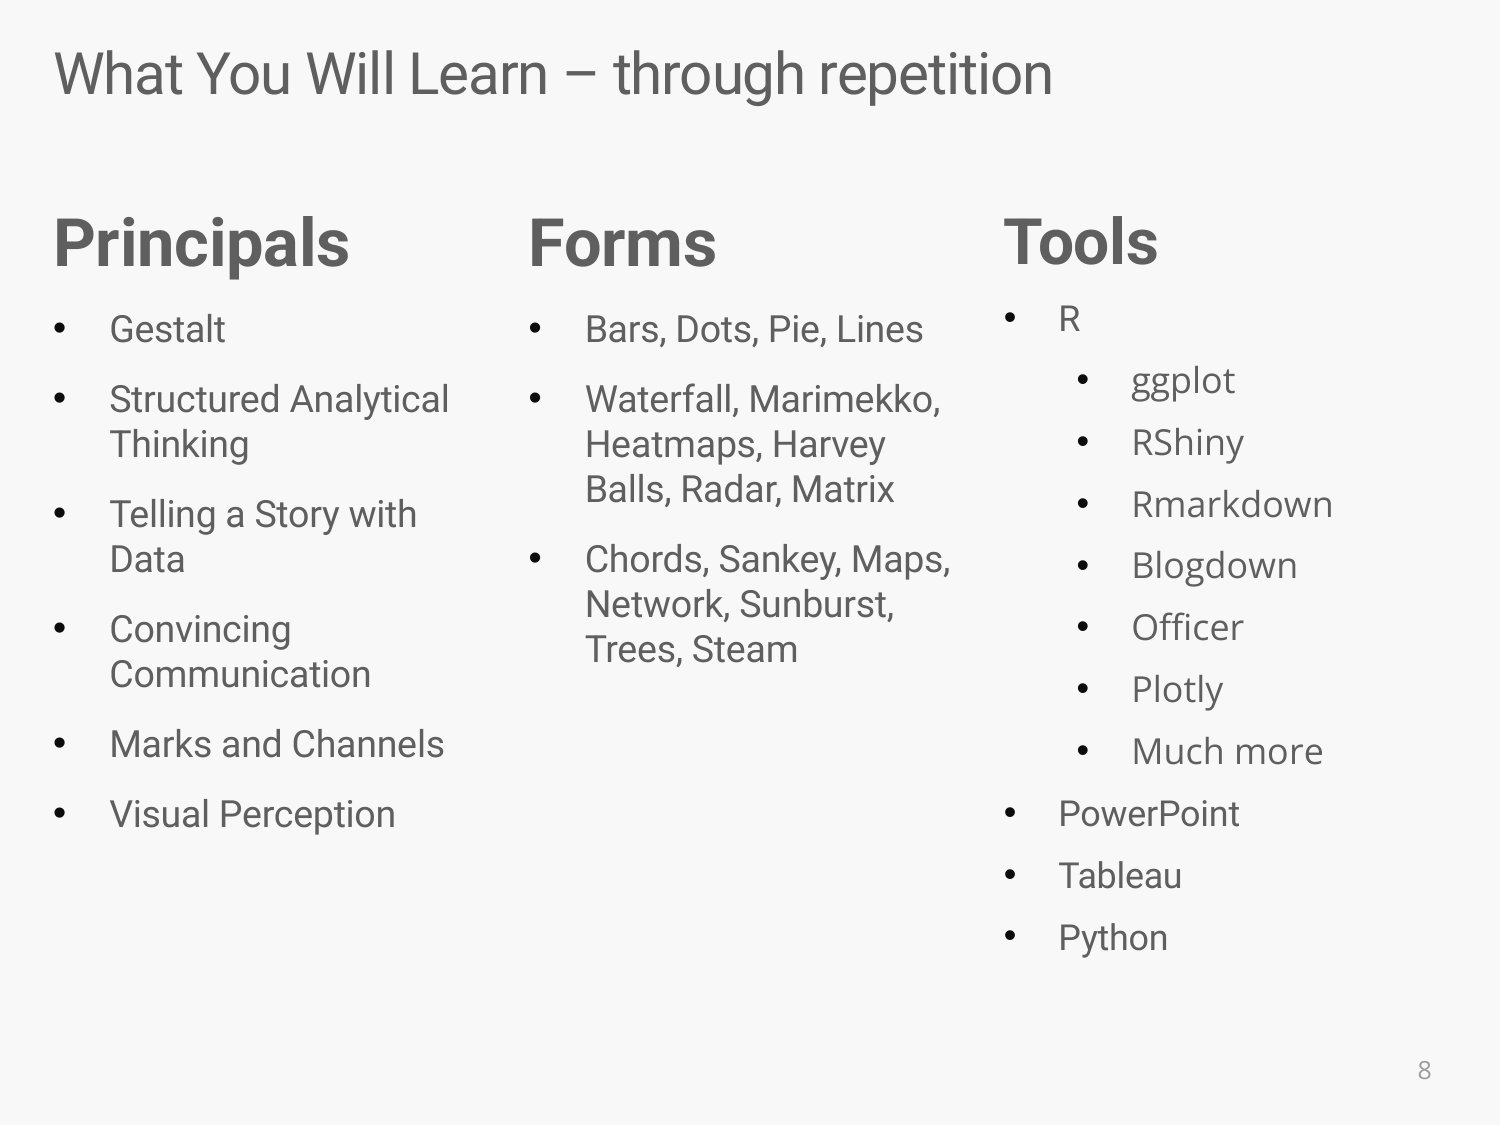

# What You Will Learn – through repetition
Principals
Gestalt
Structured Analytical Thinking
Telling a Story with Data
Convincing Communication
Marks and Channels
Visual Perception

Forms
Bars, Dots, Pie, Lines
Waterfall, Marimekko, Heatmaps, Harvey Balls, Radar, Matrix
Chords, Sankey, Maps, Network, Sunburst, Trees, Steam
Tools
R
ggplot
RShiny
Rmarkdown
Blogdown
Officer
Plotly
Much more
PowerPoint
Tableau
Python
8